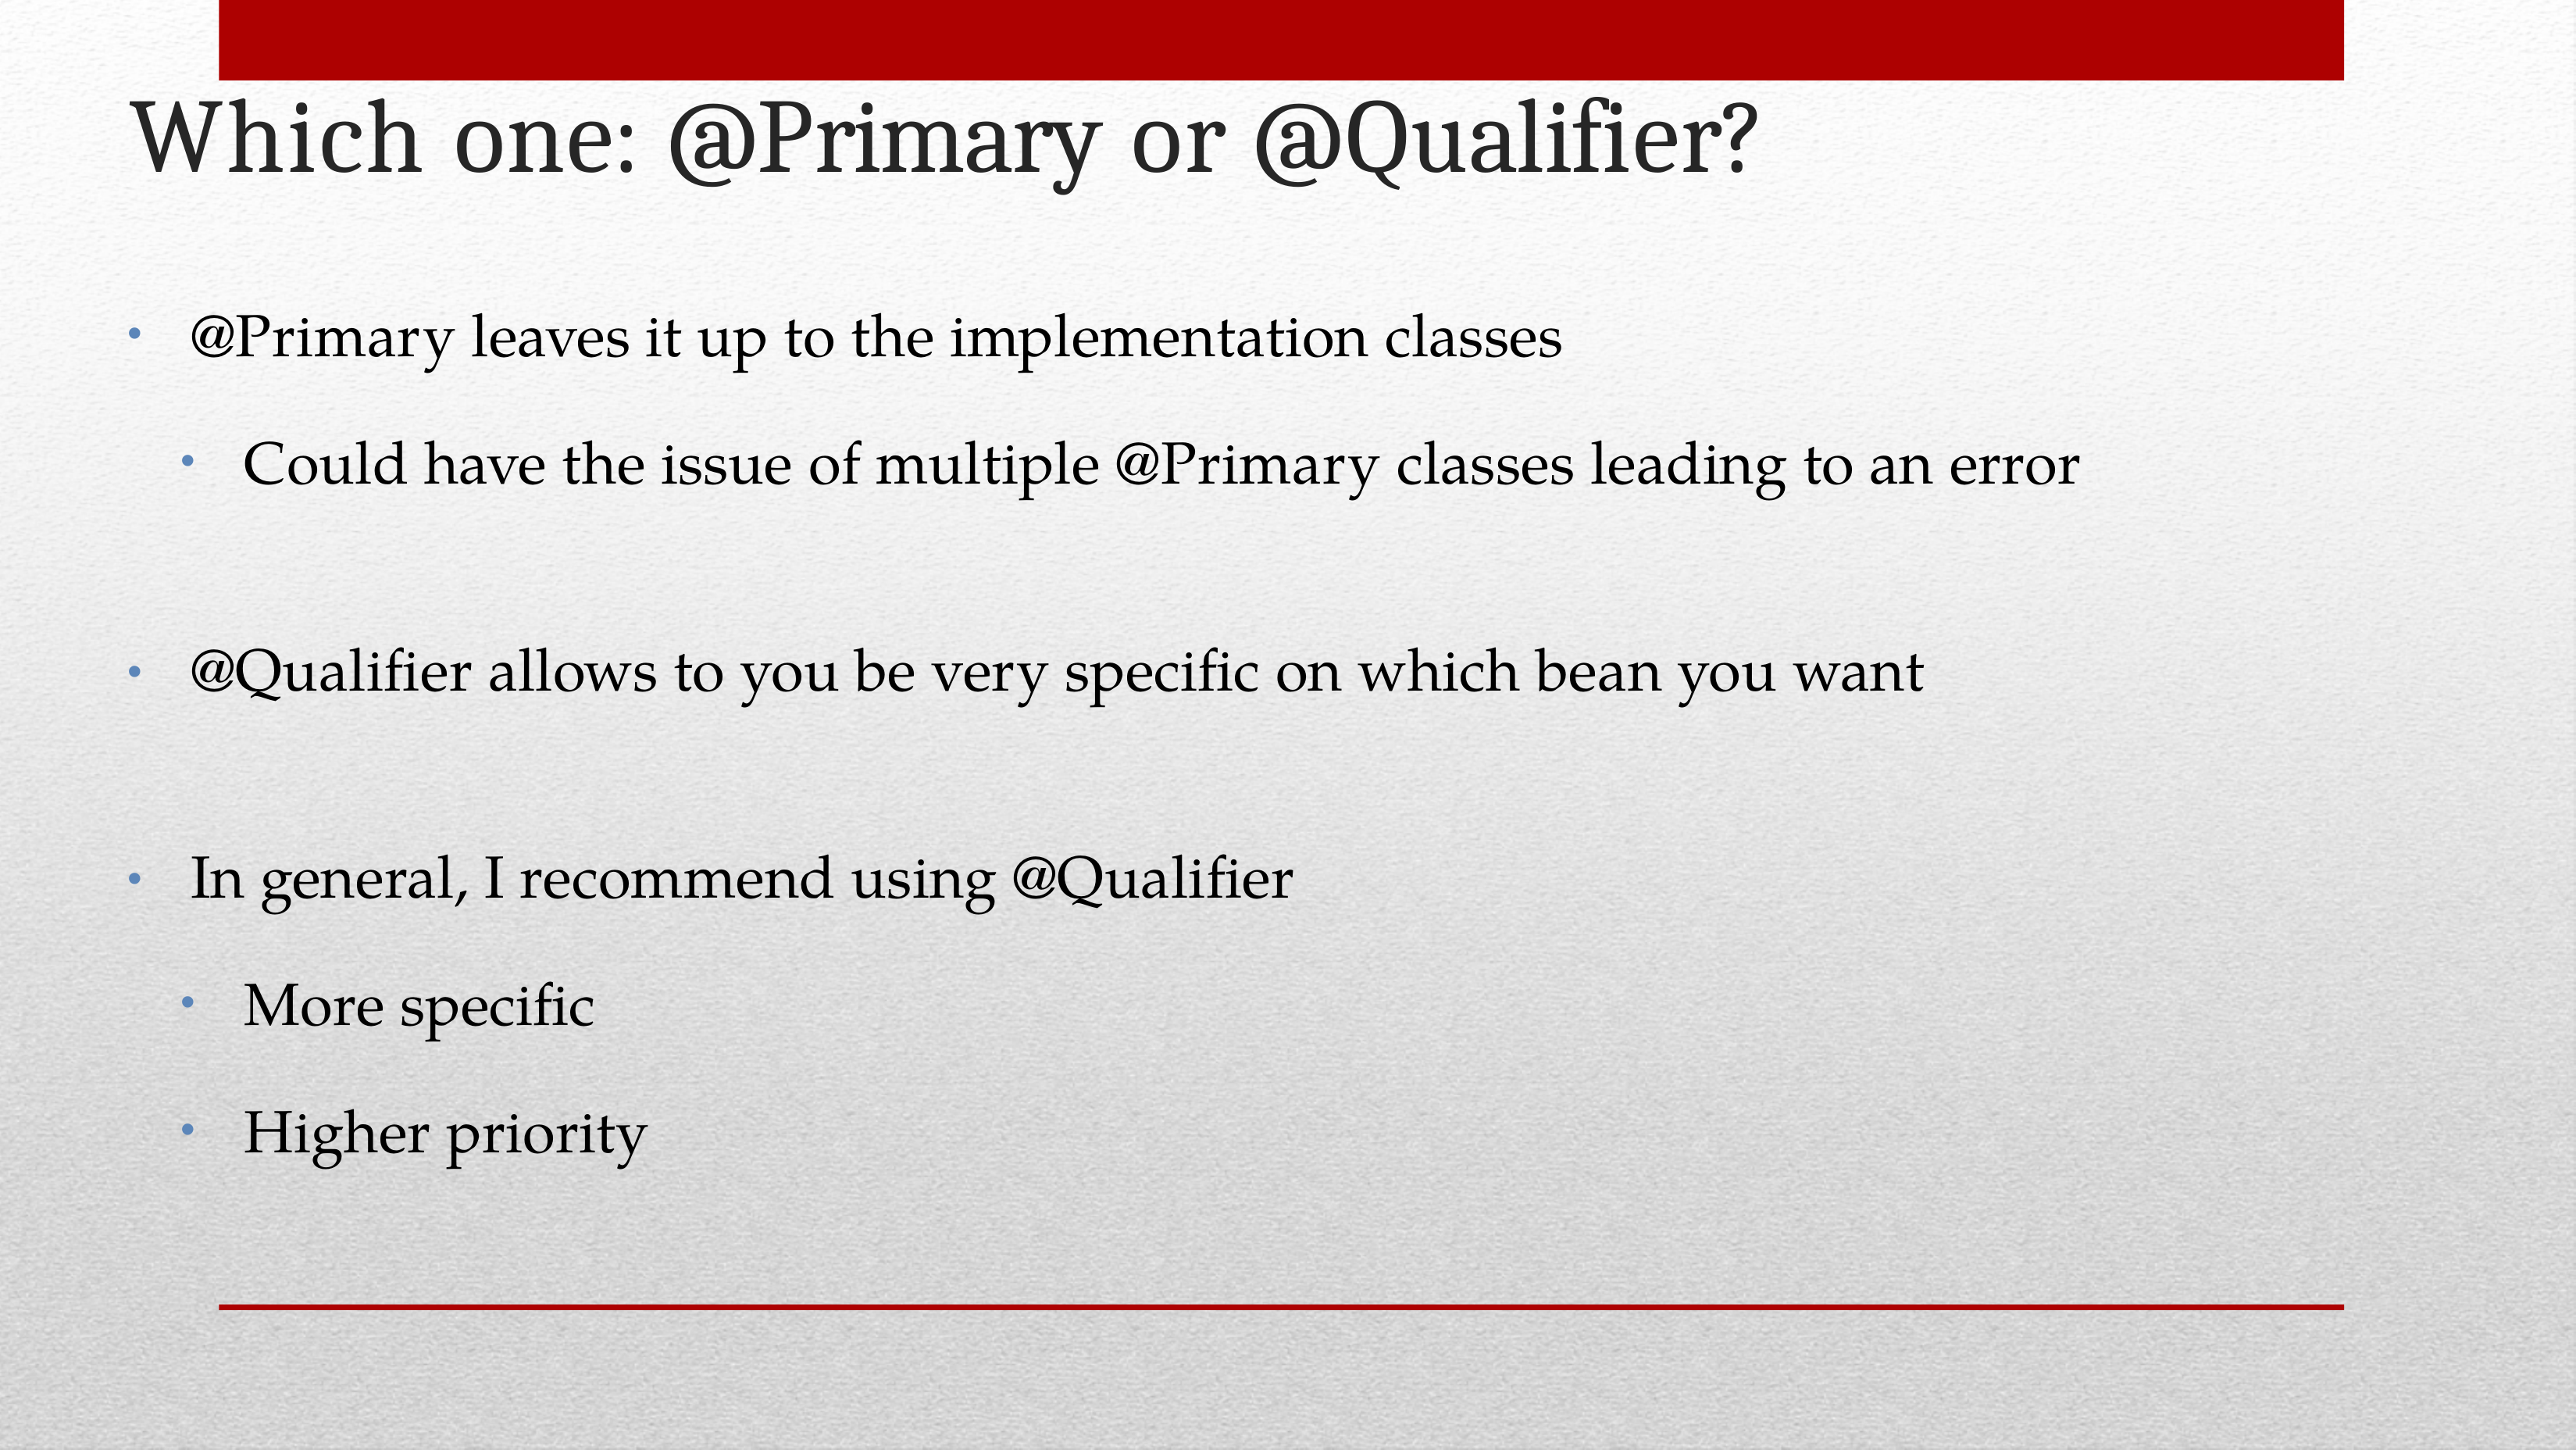

# Which one: @Primary or @Qualifier?
@Primary leaves it up to the implementation classes
Could have the issue of multiple @Primary classes leading to an error
@Qualifier allows to you be very specific on which bean you want
•
In general, I recommend using @Qualifier
More specific
Higher priority
•